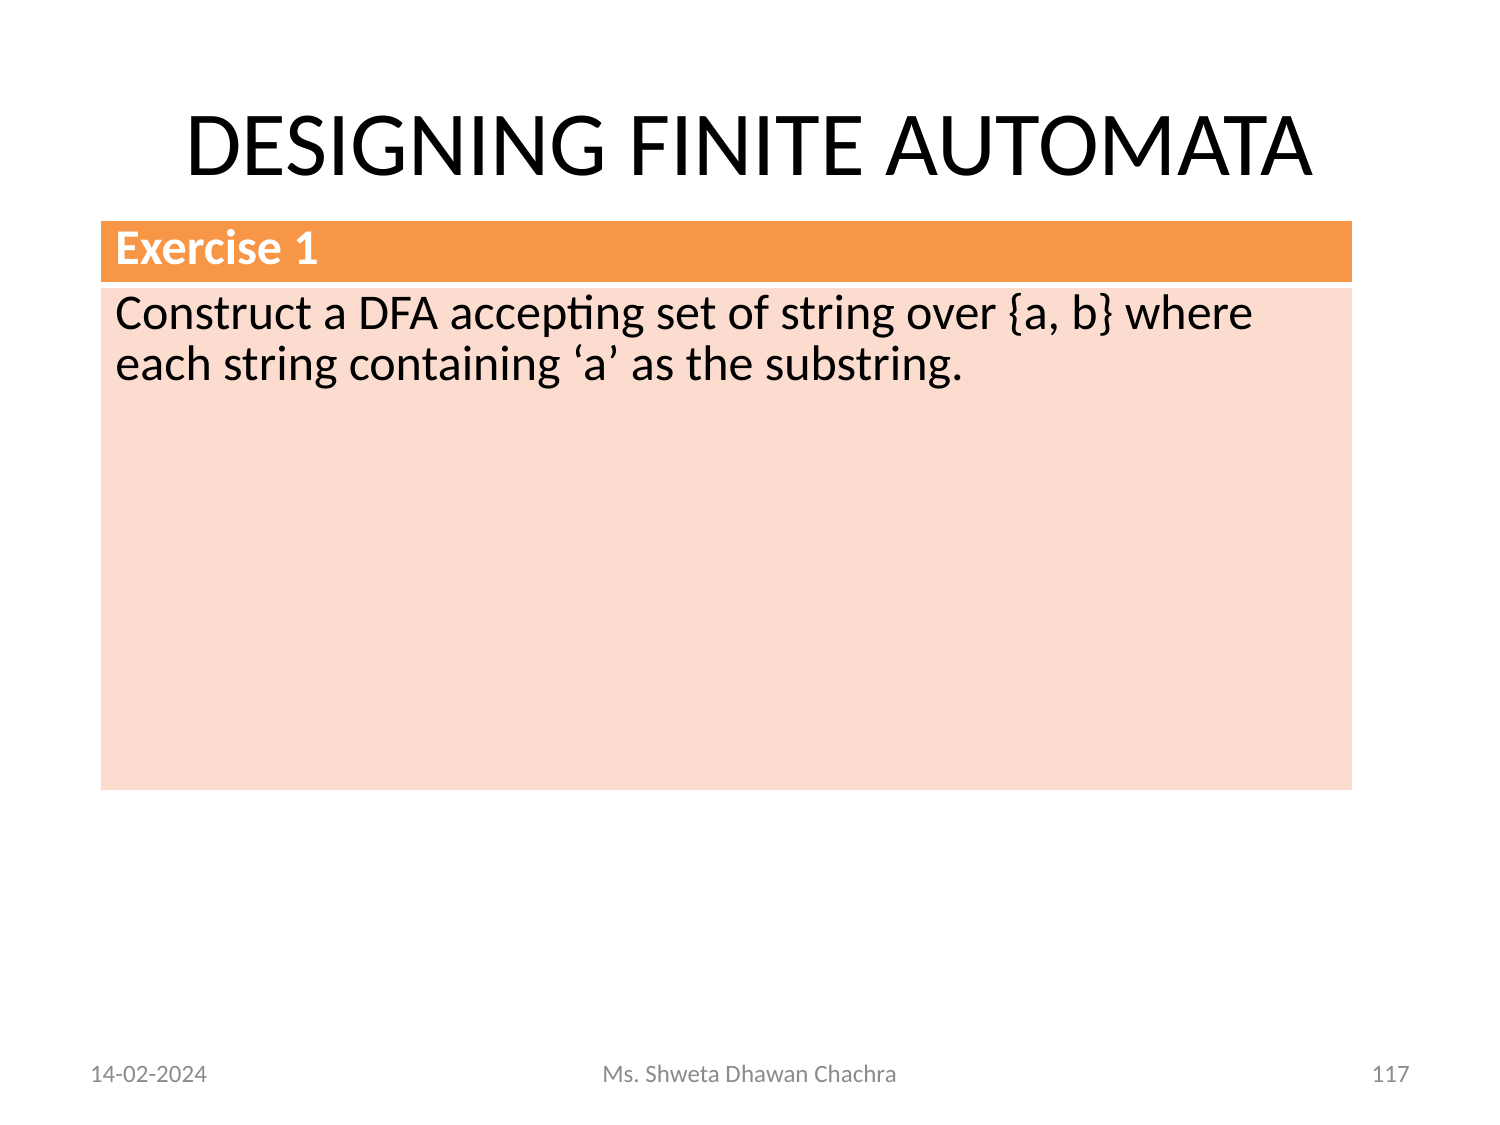

# DESIGNING FINITE AUTOMATA
| Exercise 1 |
| --- |
| Construct a DFA accepting set of string over {a, b} where each string containing ‘a’ as the substring. |
14-02-2024
Ms. Shweta Dhawan Chachra
117